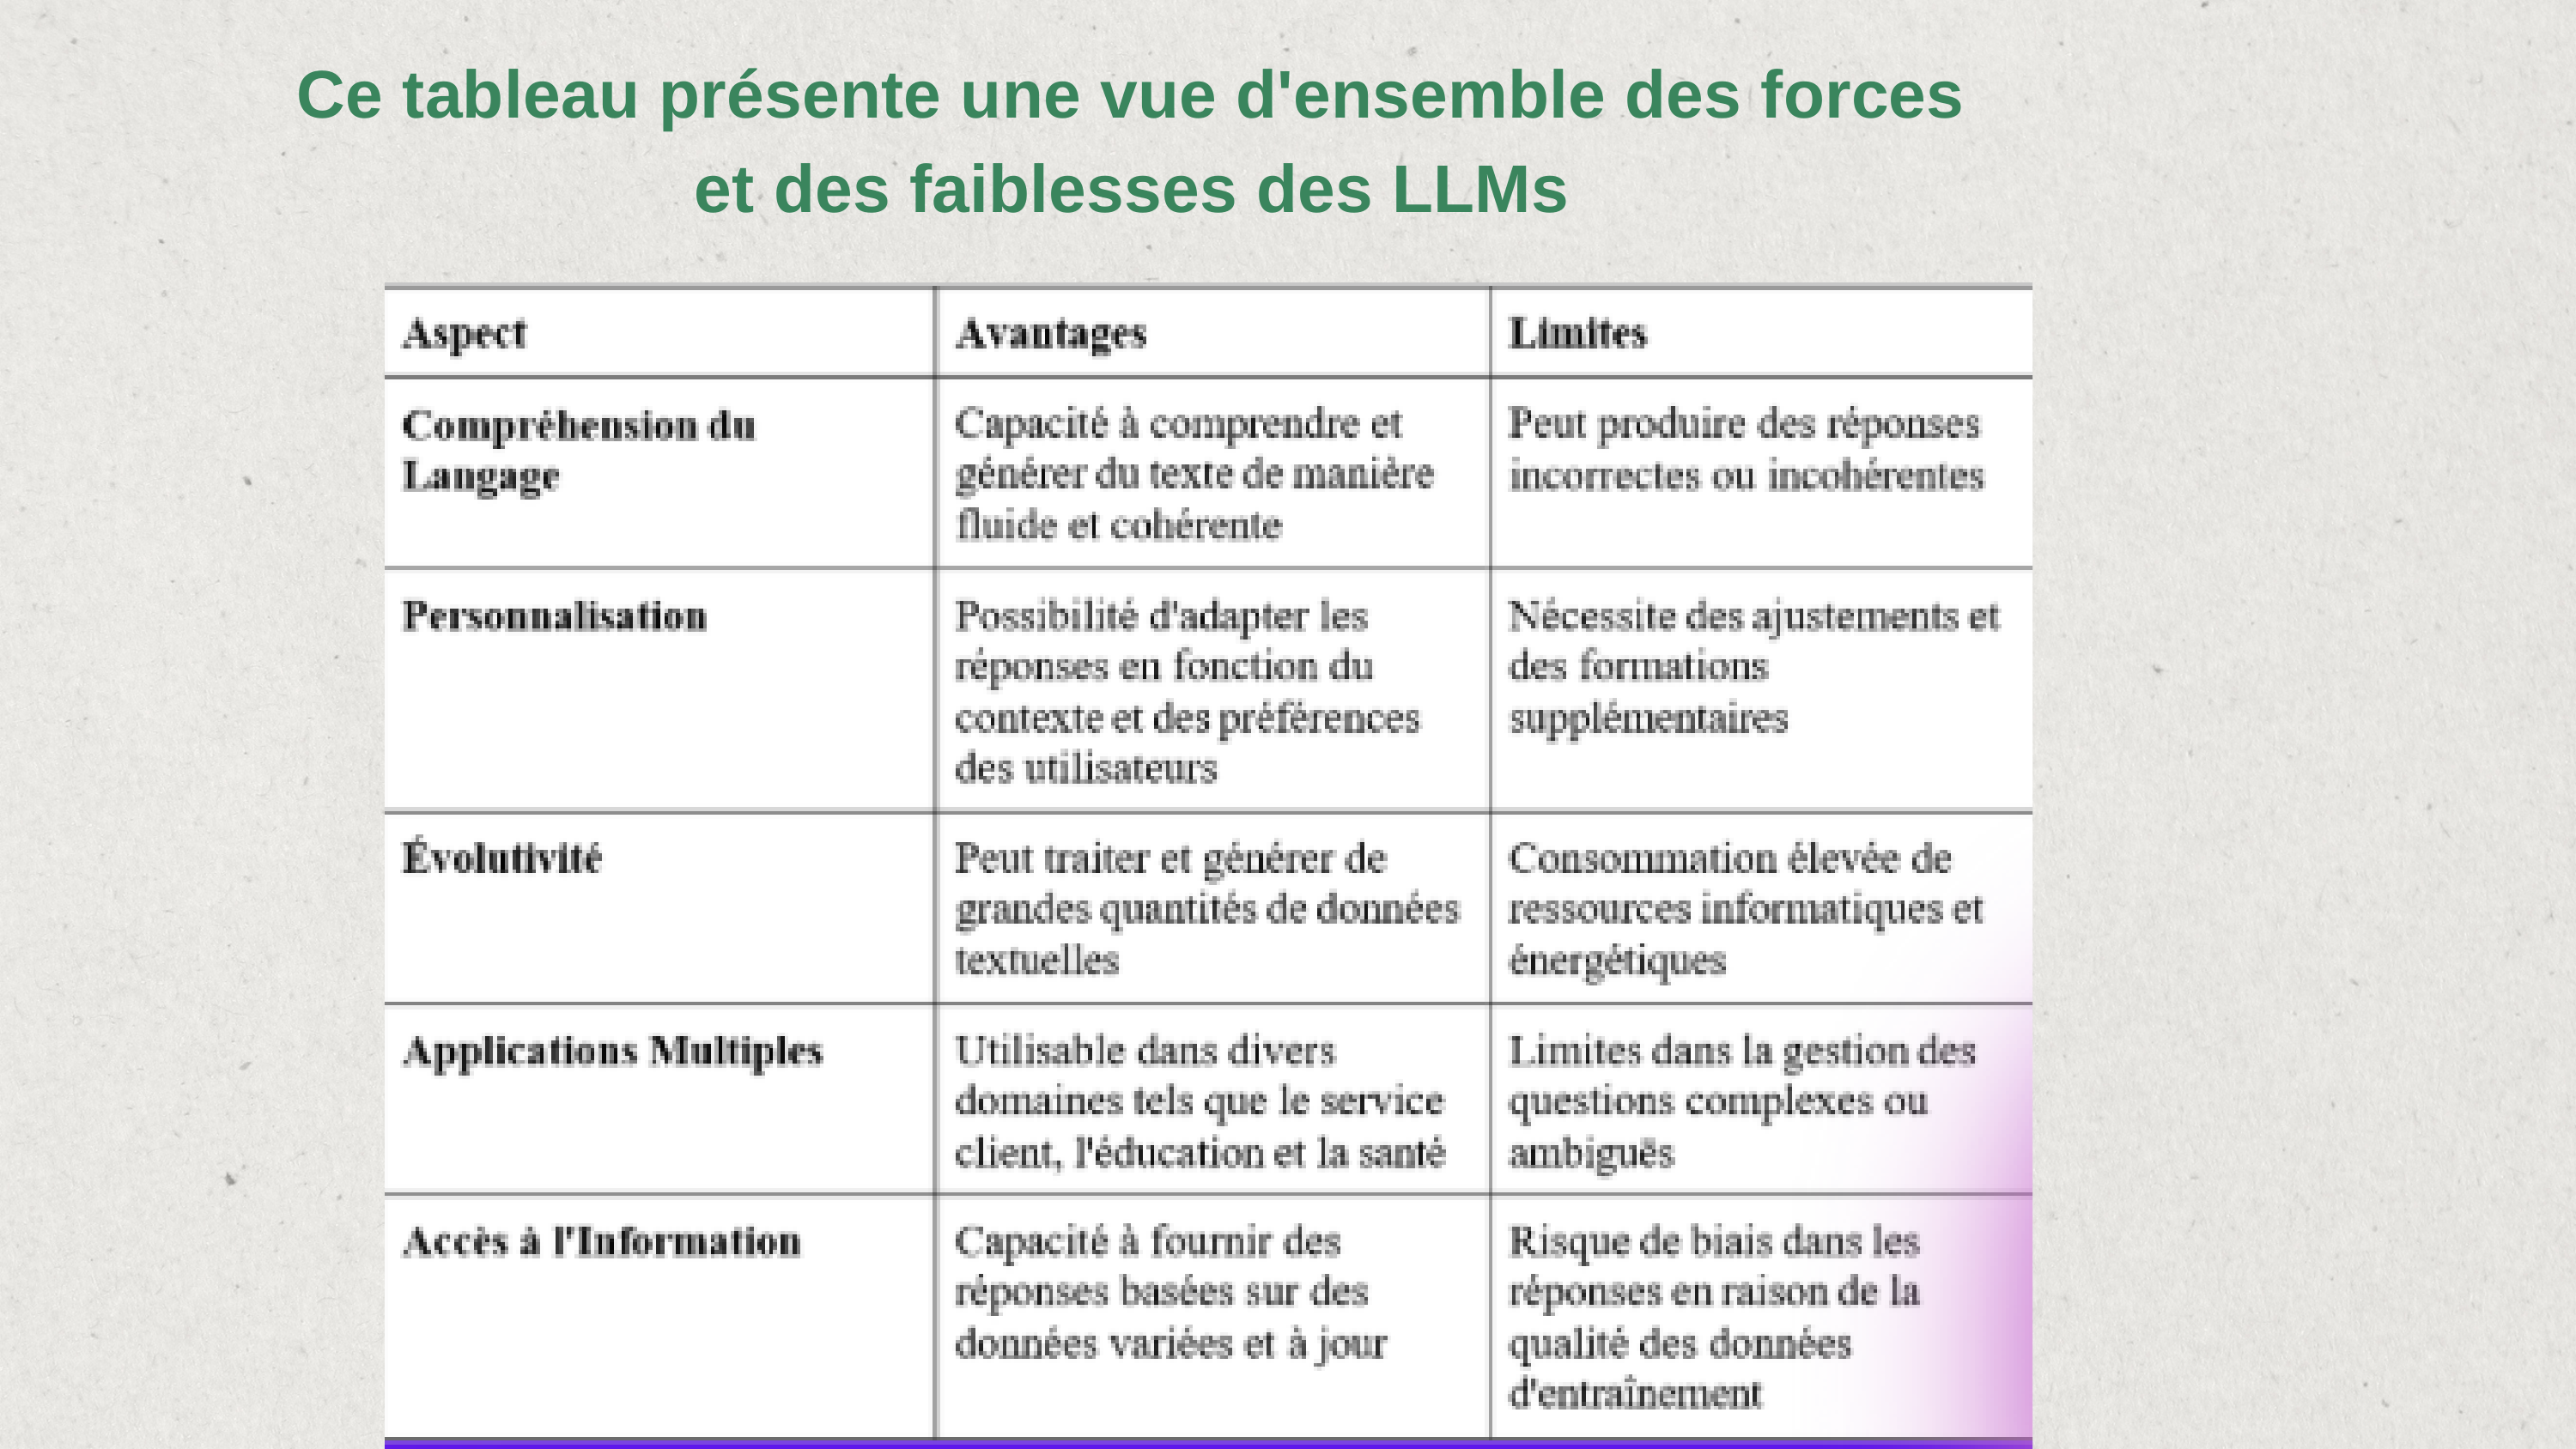

Ce tableau présente une vue d'ensemble des forces et des faiblesses des LLMs